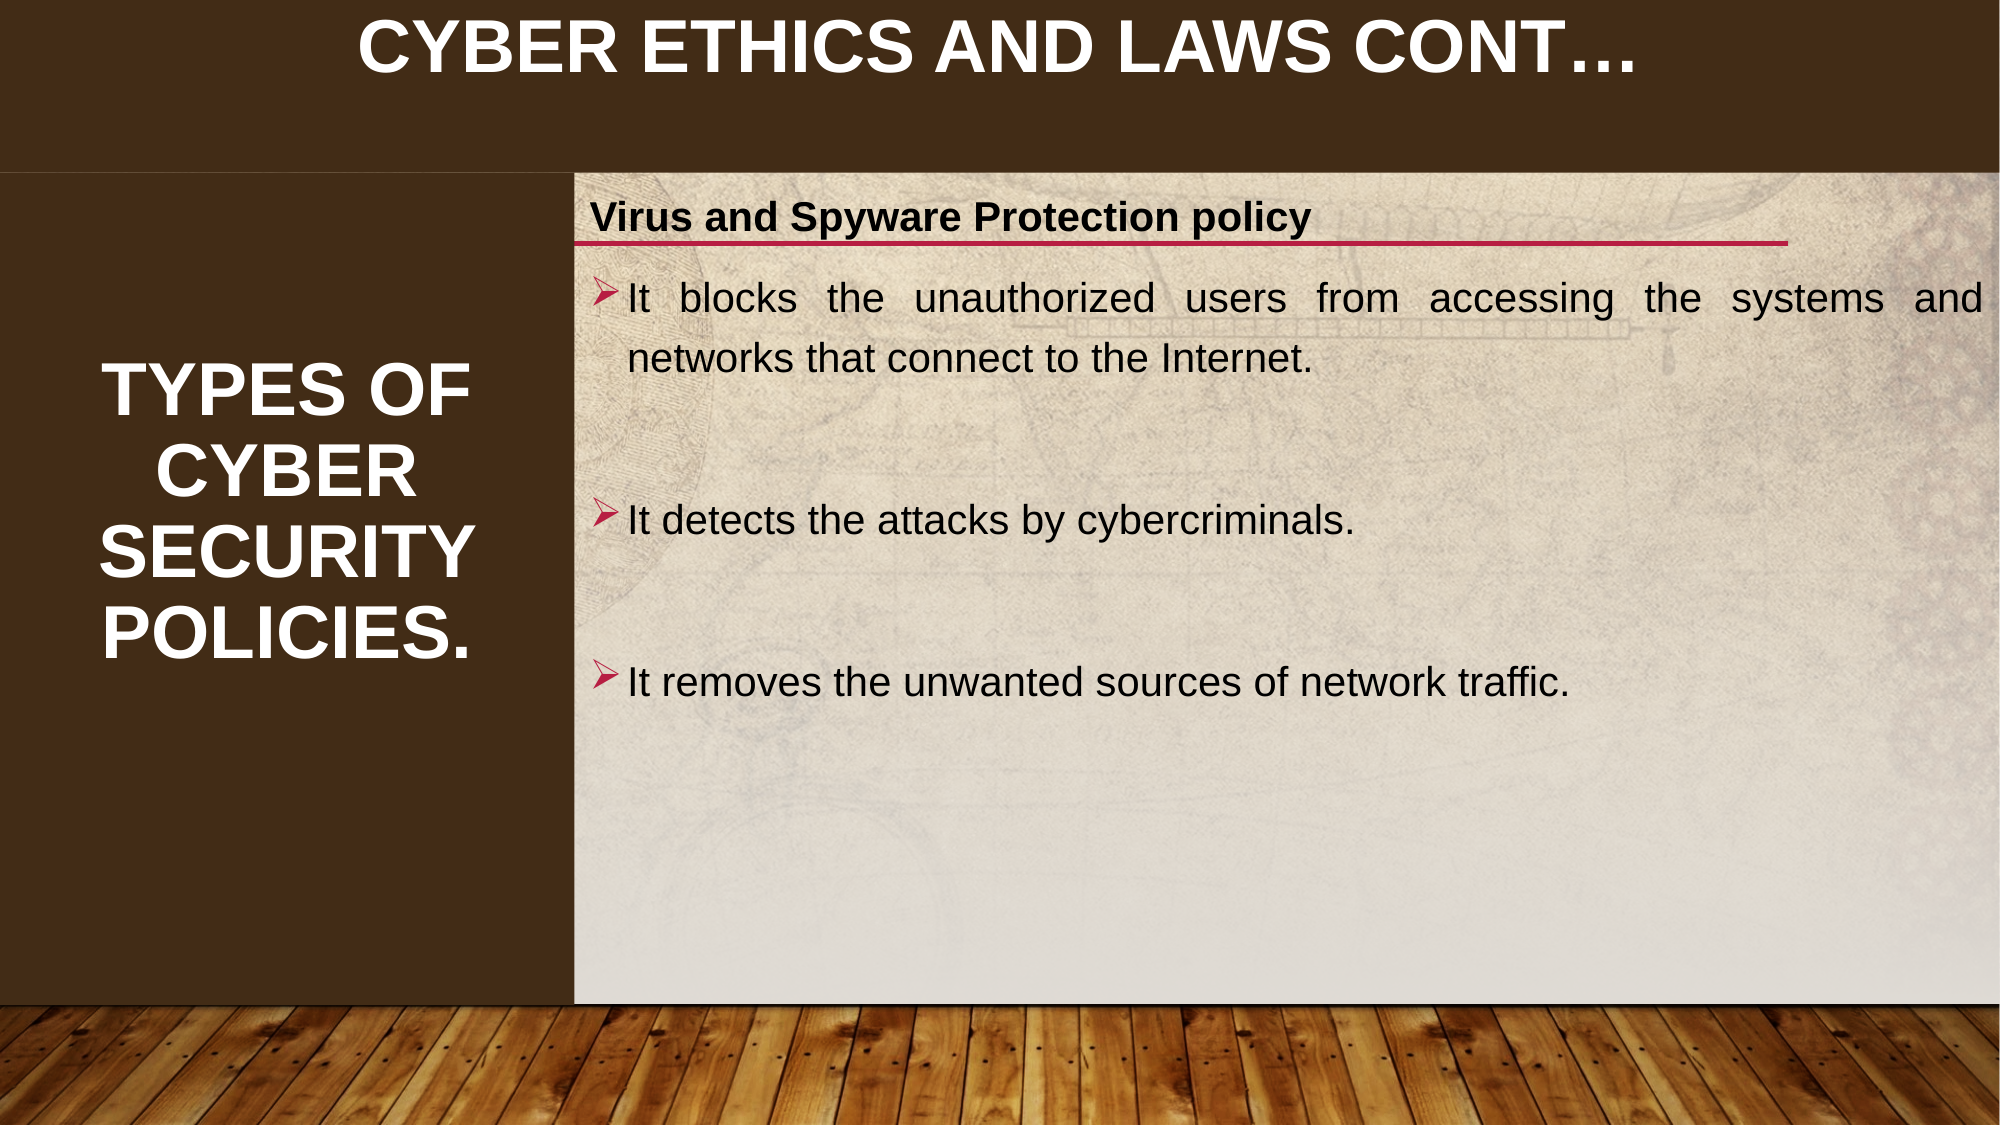

155
# CYBER ETHICS AND LAWS cont…

TYPES OF CYBER SECURITY POLICIES.
Virus and Spyware Protection policy
It blocks the unauthorized users from accessing the systems and networks that connect to the Internet.

It detects the attacks by cybercriminals.

It removes the unwanted sources of network traffic.